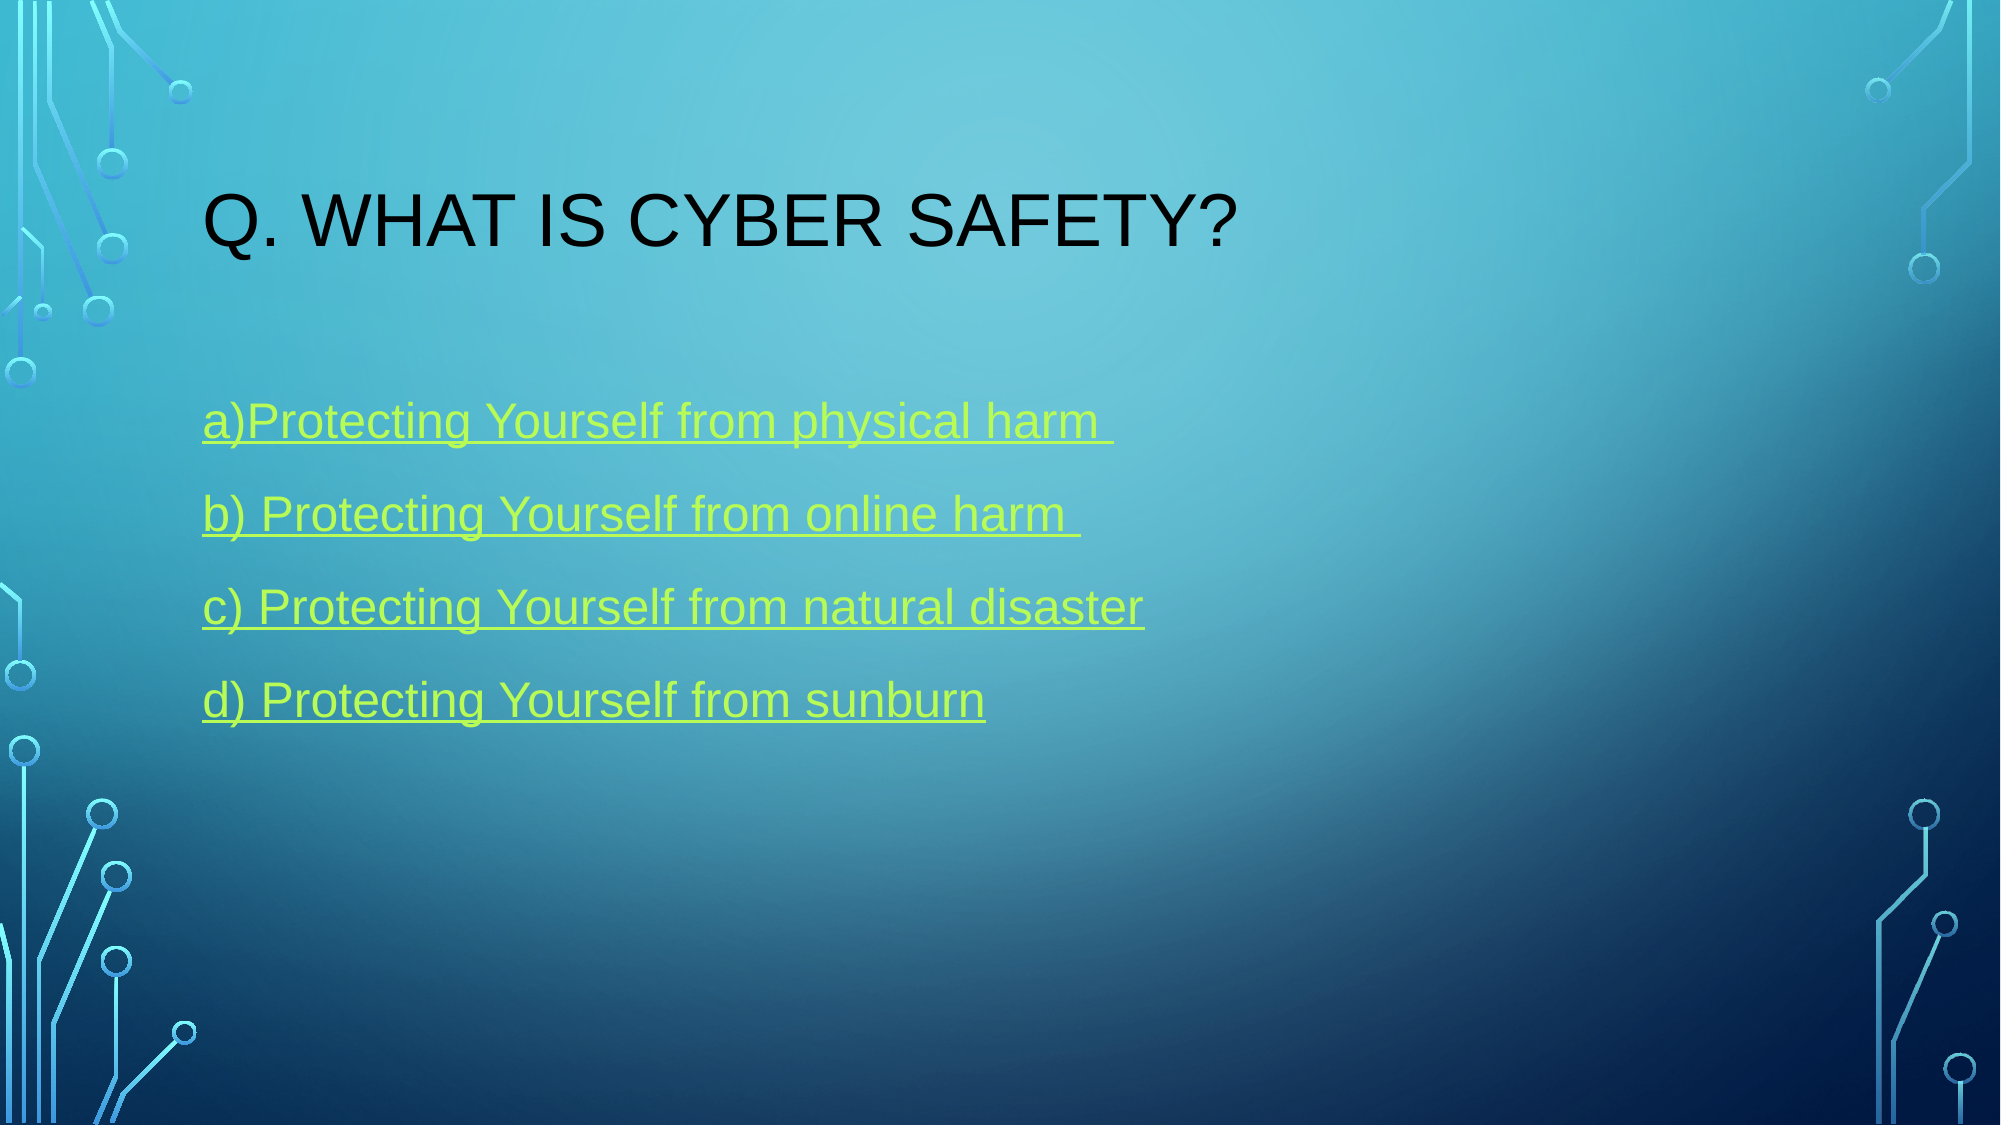

# Q. What is cyber safety?
a)Protecting Yourself from physical harm
b) Protecting Yourself from online harm
c) Protecting Yourself from natural disaster
d) Protecting Yourself from sunburn